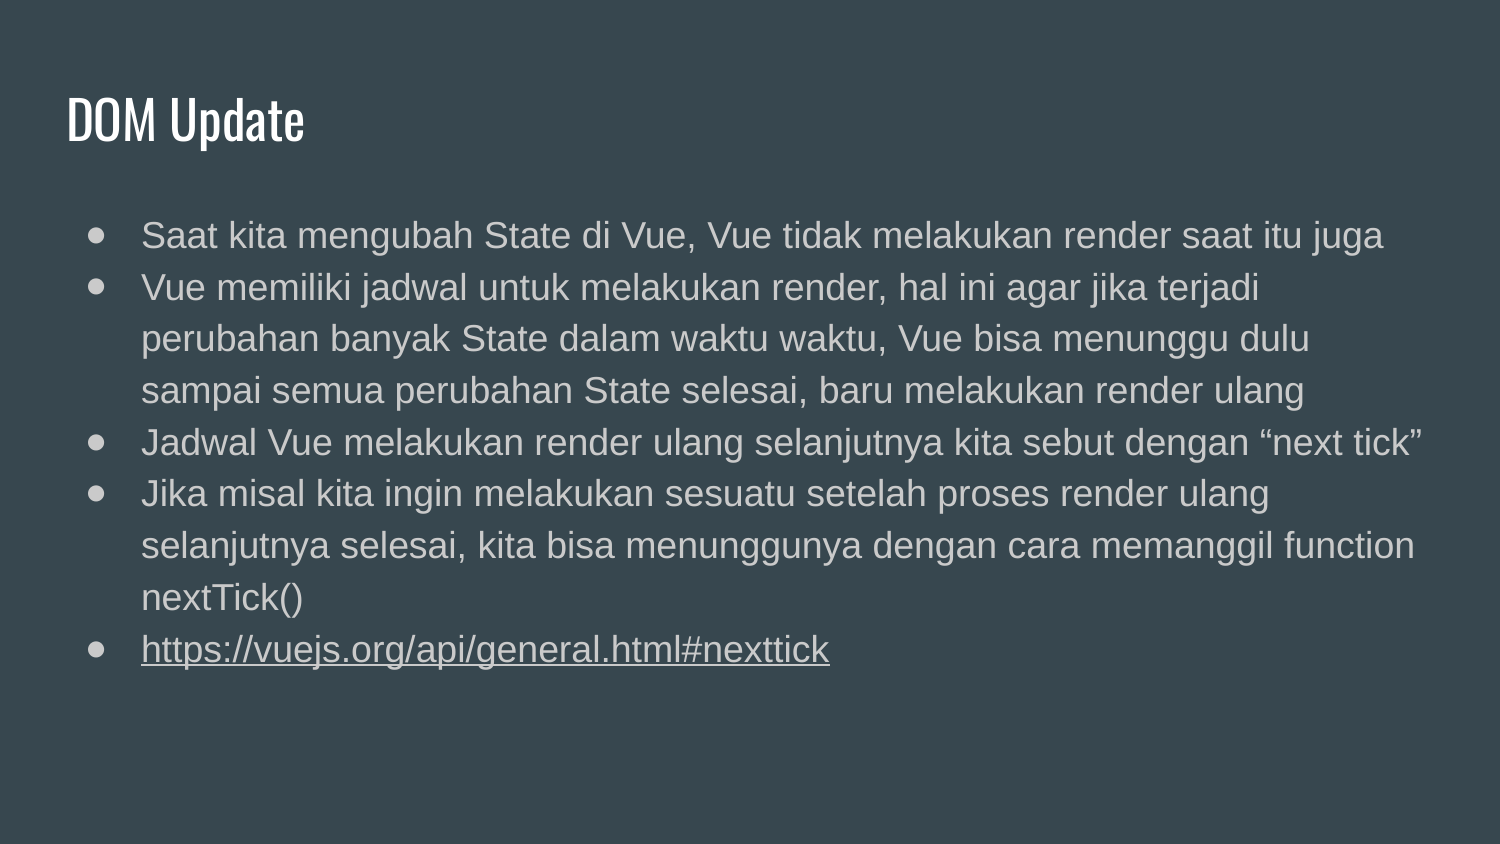

# DOM Update
Saat kita mengubah State di Vue, Vue tidak melakukan render saat itu juga
Vue memiliki jadwal untuk melakukan render, hal ini agar jika terjadi perubahan banyak State dalam waktu waktu, Vue bisa menunggu dulu sampai semua perubahan State selesai, baru melakukan render ulang
Jadwal Vue melakukan render ulang selanjutnya kita sebut dengan “next tick”
Jika misal kita ingin melakukan sesuatu setelah proses render ulang selanjutnya selesai, kita bisa menunggunya dengan cara memanggil function nextTick()
https://vuejs.org/api/general.html#nexttick